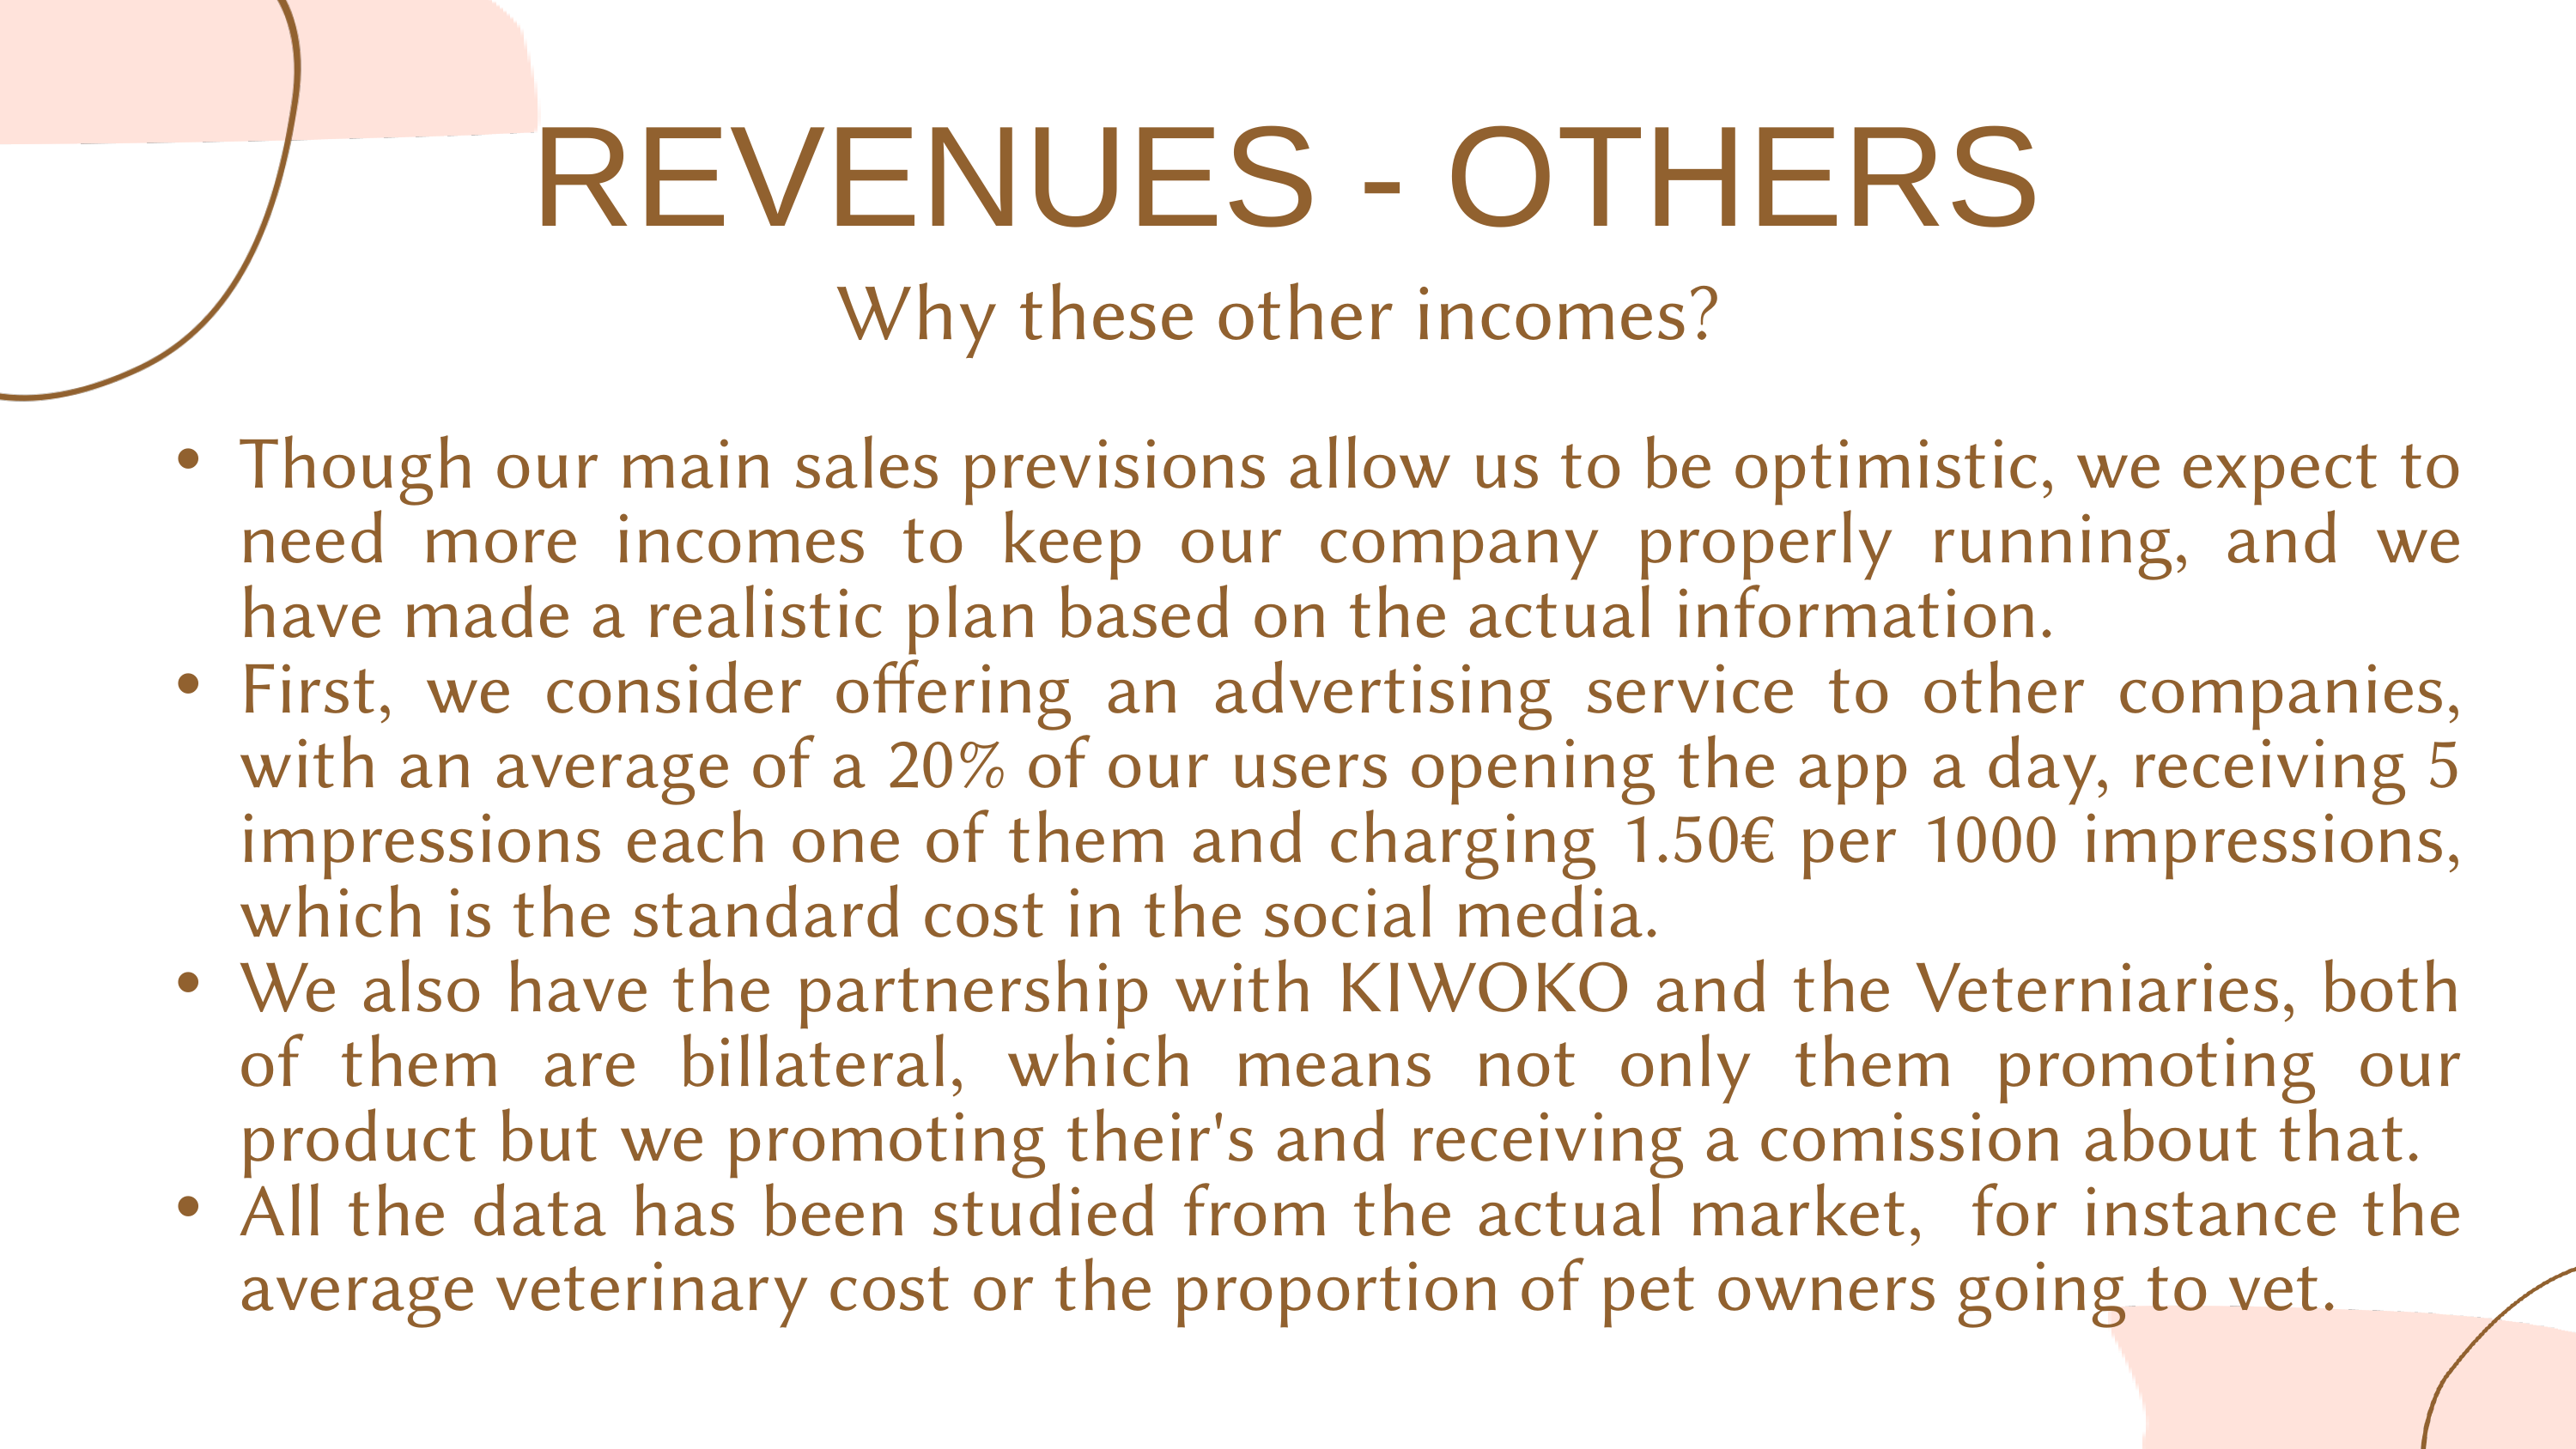

REVENUES - OTHERS
Why these other incomes?
Though our main sales previsions allow us to be optimistic, we expect to need more incomes to keep our company properly running, and we have made a realistic plan based on the actual information.
First, we consider offering an advertising service to other companies, with an average of a 20% of our users opening the app a day, receiving 5 impressions each one of them and charging 1.50€ per 1000 impressions, which is the standard cost in the social media.
We also have the partnership with KIWOKO and the Veterniaries, both of them are billateral, which means not only them promoting our product but we promoting their's and receiving a comission about that.
All the data has been studied from the actual market,  for instance the average veterinary cost or the proportion of pet owners going to vet.